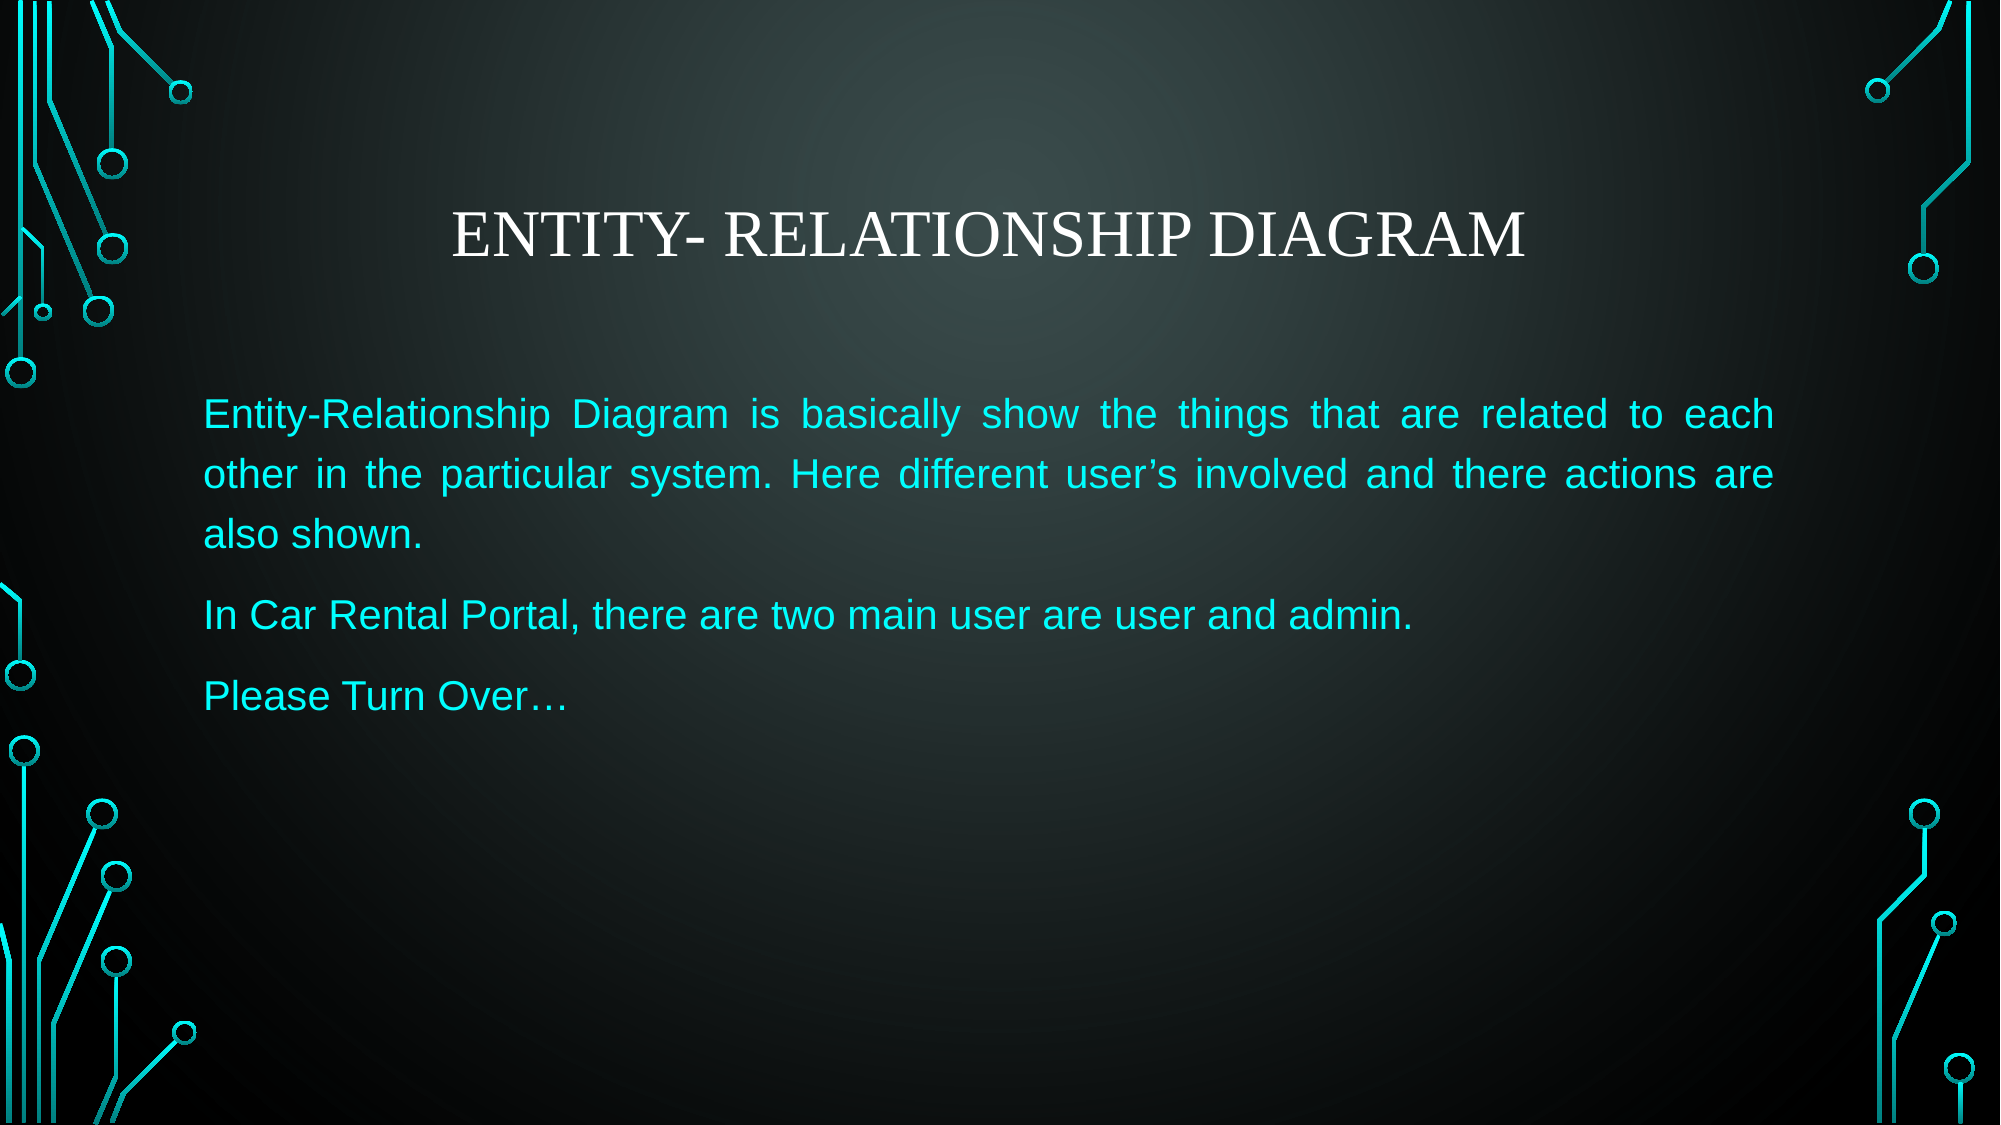

# Entity- Relationship Diagram
Entity-Relationship Diagram is basically show the things that are related to each other in the particular system. Here different user’s involved and there actions are also shown.
In Car Rental Portal, there are two main user are user and admin.
Please Turn Over…